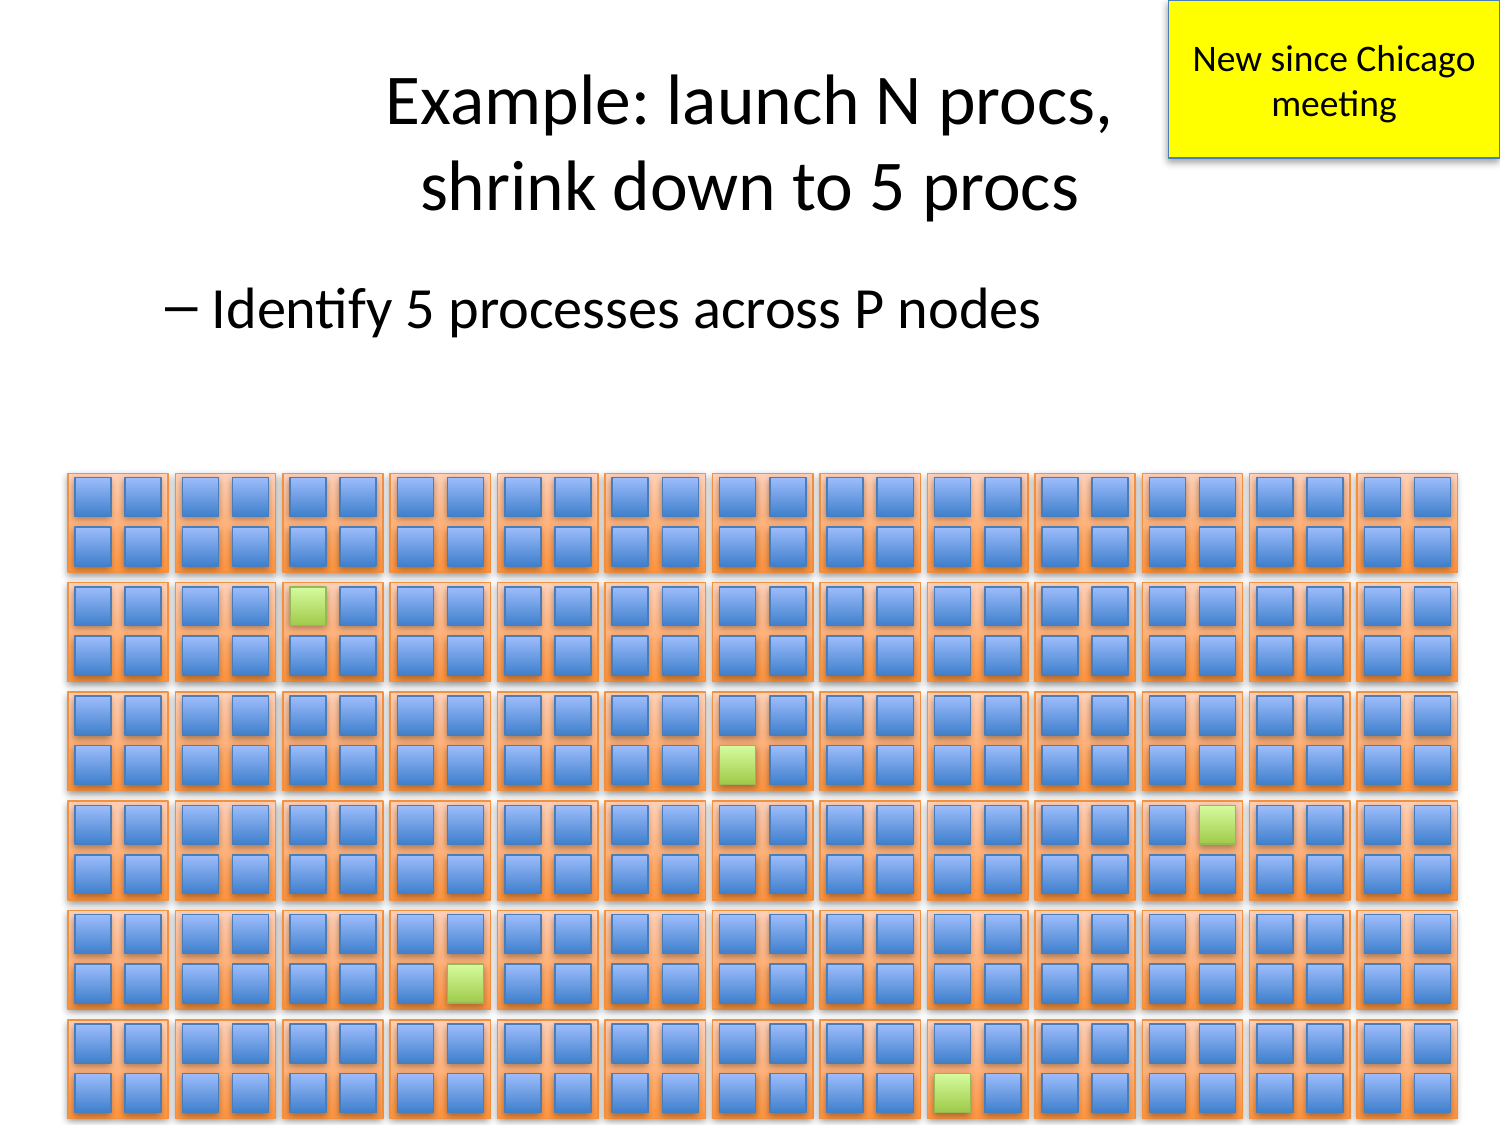

New since Chicago meeting
# Example: launch N procs, shrink down to 5 procs
Identify 5 processes across P nodes